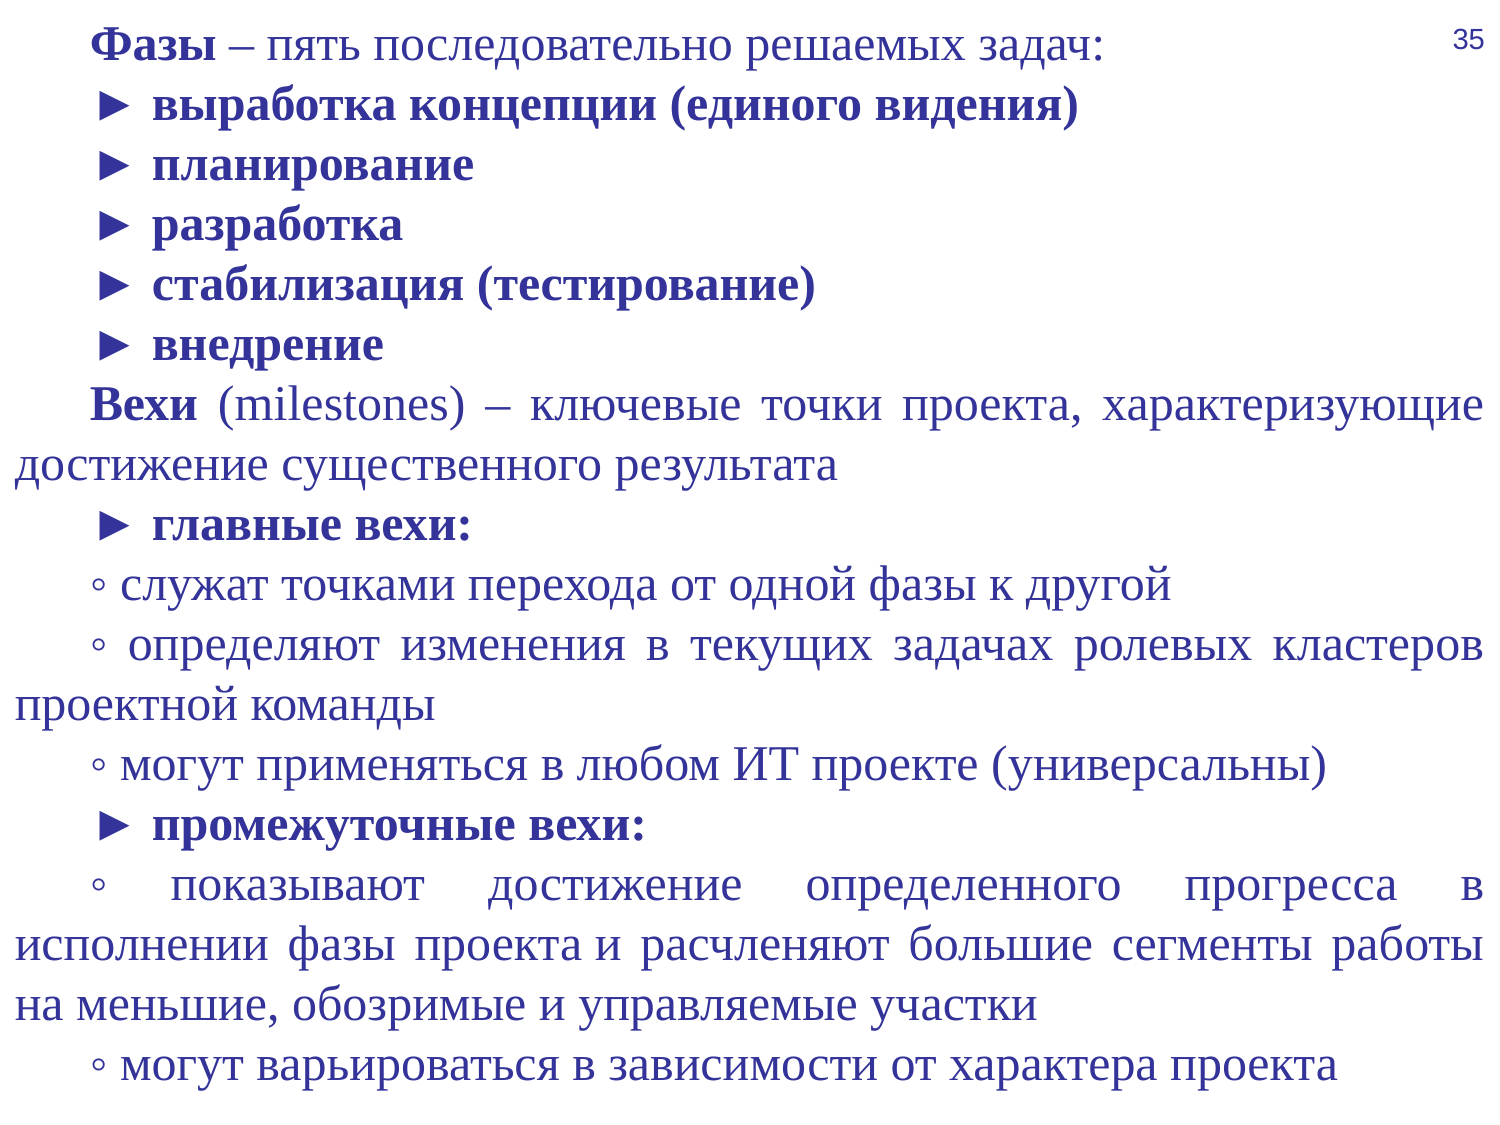

35
Фазы – пять последовательно решаемых задач:
► выработка концепции (единого видения)
► планирование
► разработка
► стабилизация (тестирование)
► внедрение
Вехи (milestones) – ключевые точки проекта, характеризующие достижение существенного результата
► главные вехи:
◦ служат точками перехода от одной фазы к другой
◦ определяют изменения в текущих задачах ролевых кластеров проектной команды
◦ могут применяться в любом ИТ проекте (универсальны)
► промежуточные вехи:
◦ показывают достижение определенного прогресса в исполнении фазы проекта и расчленяют большие сегменты работы на меньшие, обозримые и управляемые участки
◦ могут варьироваться в зависимости от характера проекта